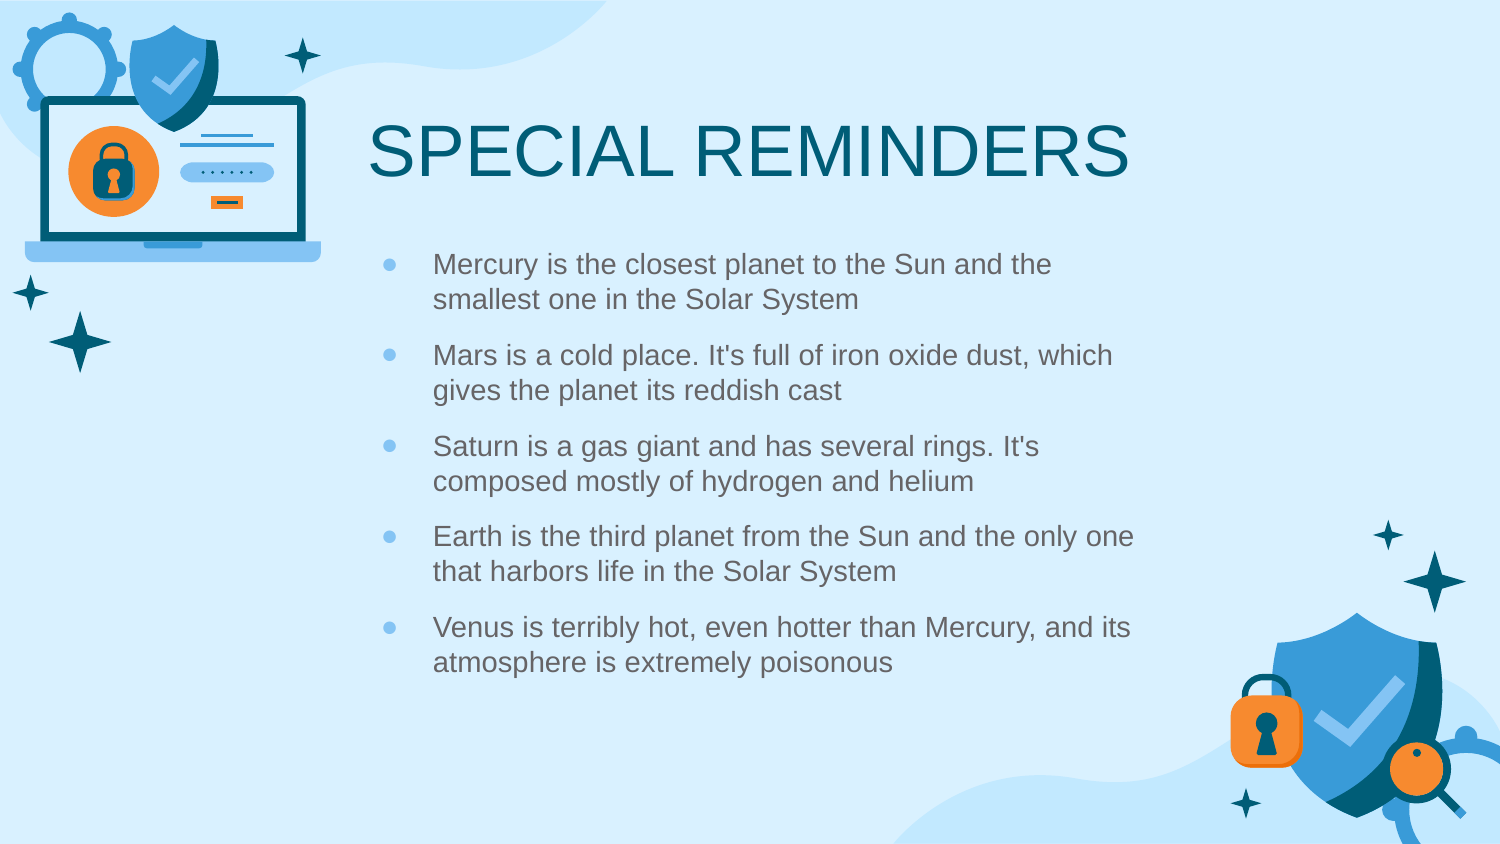

# SPECIAL REMINDERS
Mercury is the closest planet to the Sun and the smallest one in the Solar System
Mars is a cold place. It's full of iron oxide dust, which gives the planet its reddish cast
Saturn is a gas giant and has several rings. It's composed mostly of hydrogen and helium
Earth is the third planet from the Sun and the only one that harbors life in the Solar System
Venus is terribly hot, even hotter than Mercury, and its atmosphere is extremely poisonous